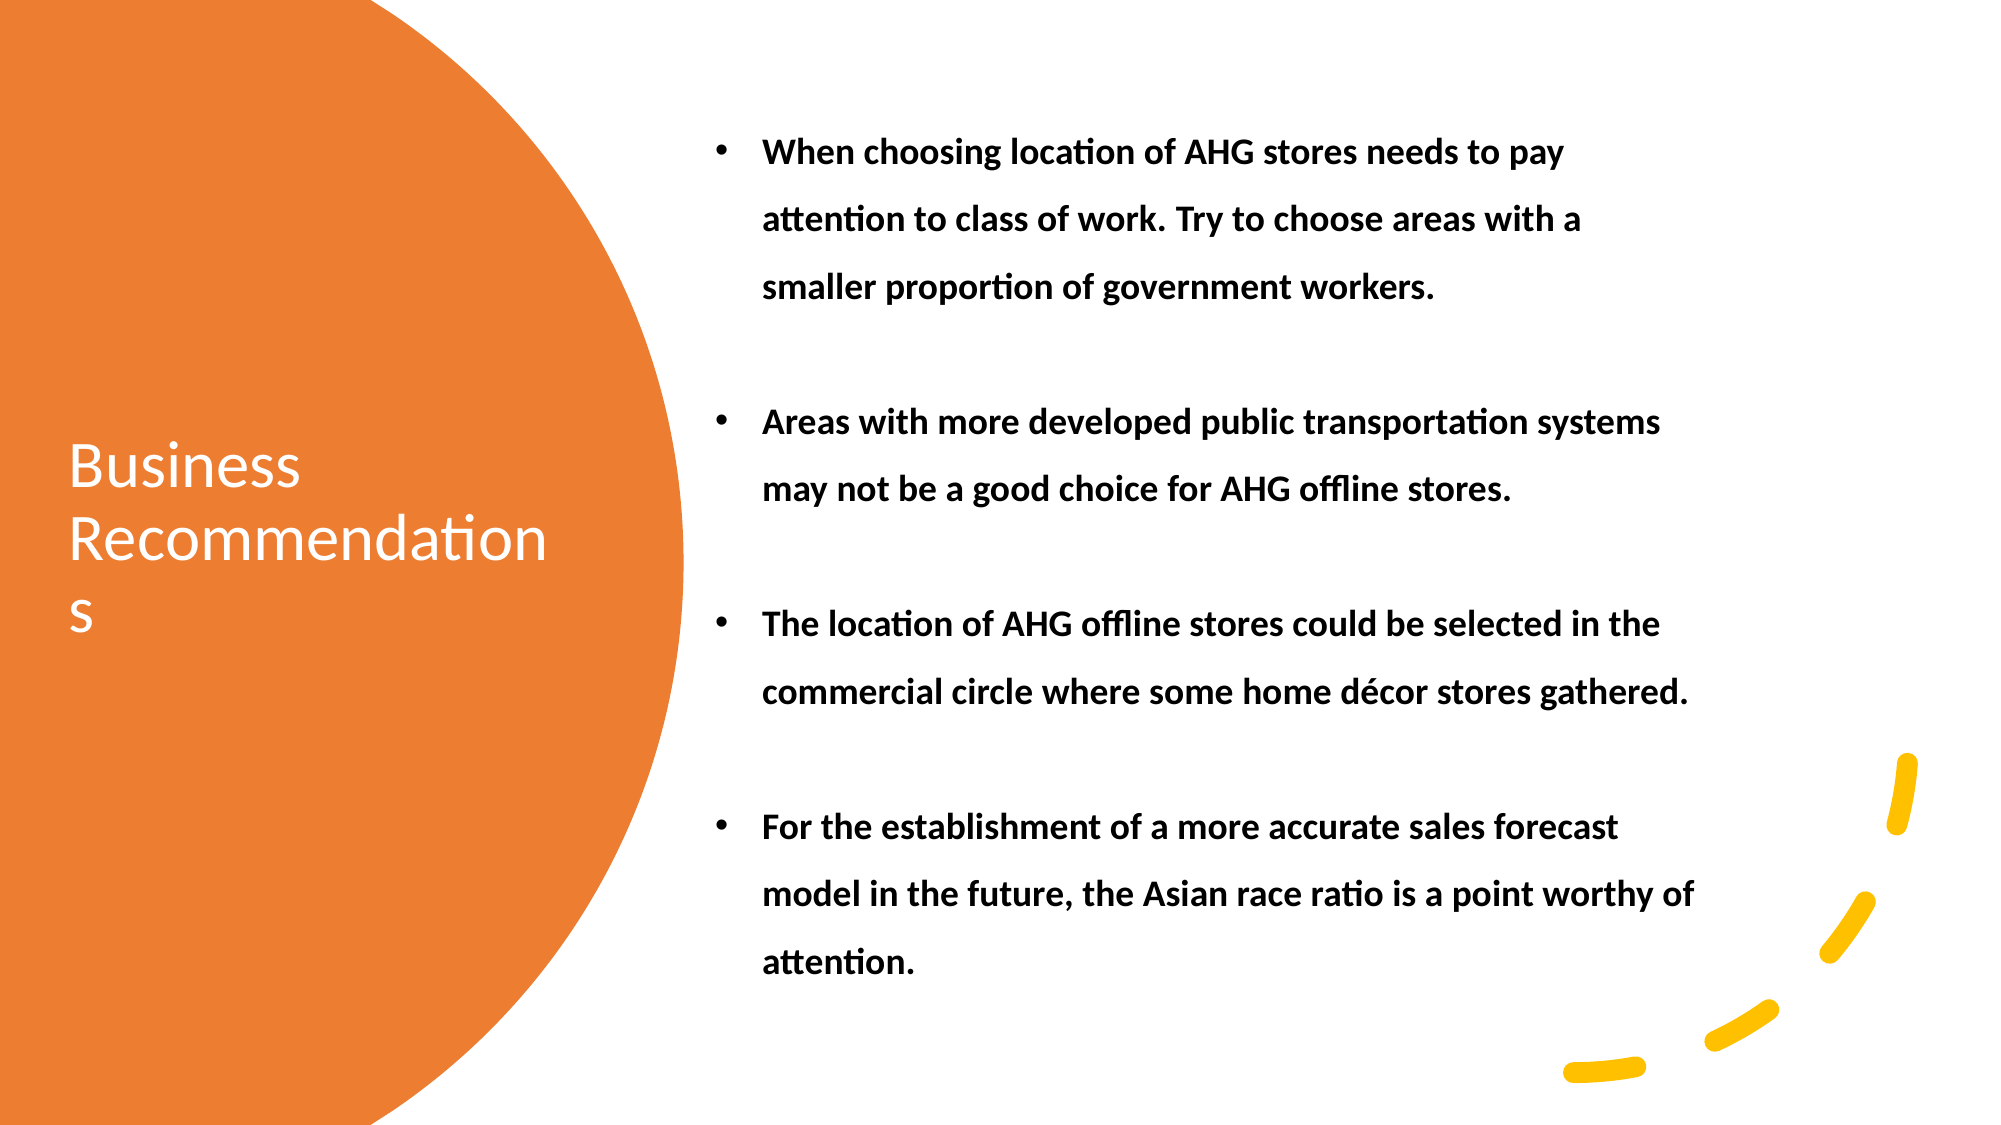

When choosing location of AHG stores needs to pay attention to class of work. Try to choose areas with a smaller proportion of government workers.

Areas with more developed public transportation systems may not be a good choice for AHG offline stores.

The location of AHG offline stores could be selected in the commercial circle where some home décor stores gathered.

For the establishment of a more accurate sales forecast model in the future, the Asian race ratio is a point worthy of attention.

# Business Recommendations